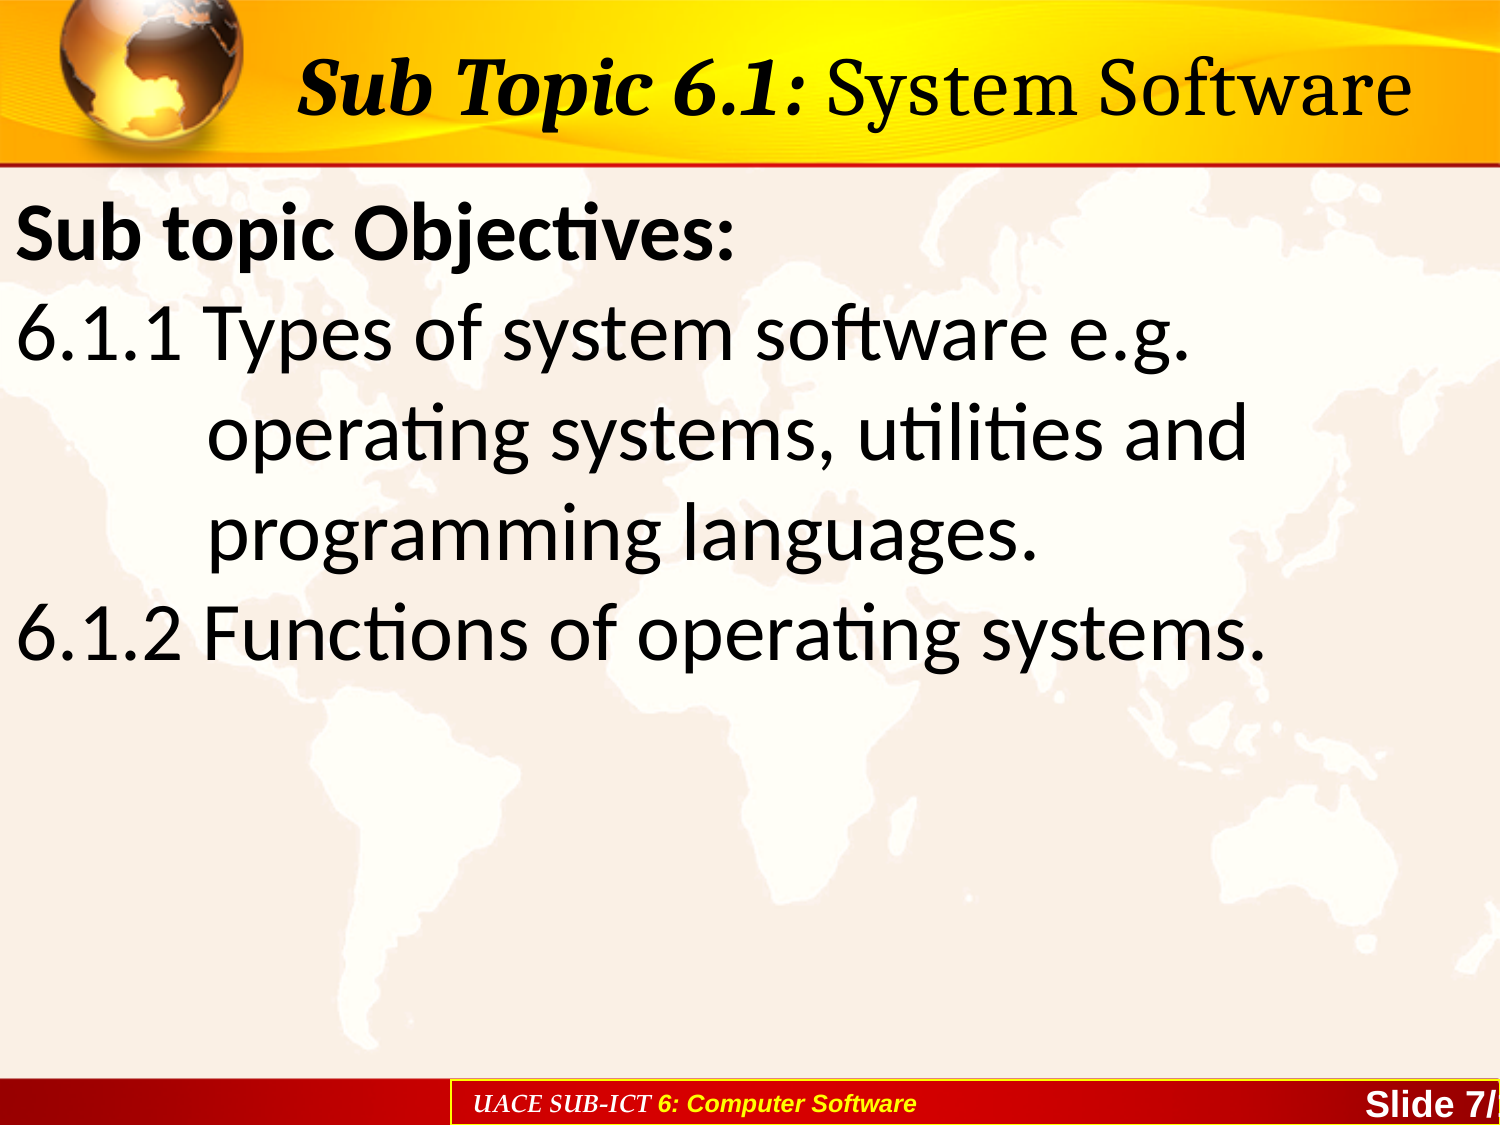

# Sub Topic 6.1: System Software
Sub topic Objectives:
6.1.1 Types of system software e.g. operating systems, utilities and programming languages.
6.1.2 Functions of operating systems.